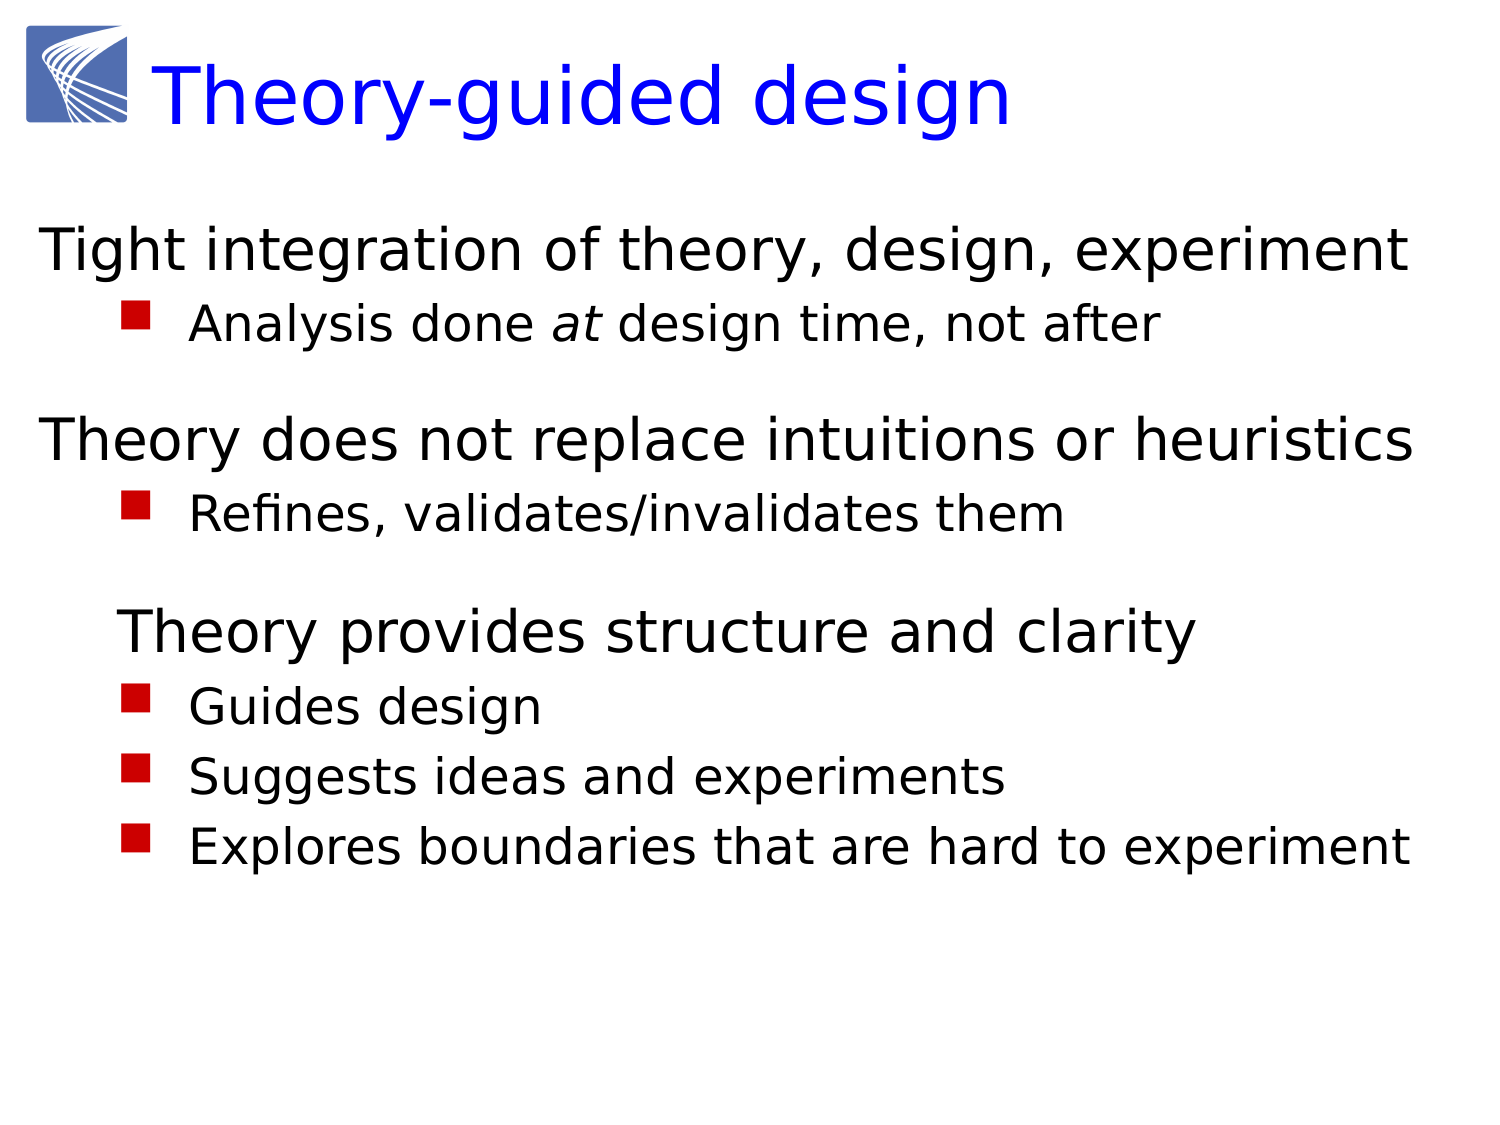

# Theory-guided design
Tight integration of theory, design, experiment
Analysis done at design time, not after

Theory does not replace intuitions or heuristics
Refines, validates/invalidates them

Theory provides structure and clarity
Guides design
Suggests ideas and experiments
Explores boundaries that are hard to experiment